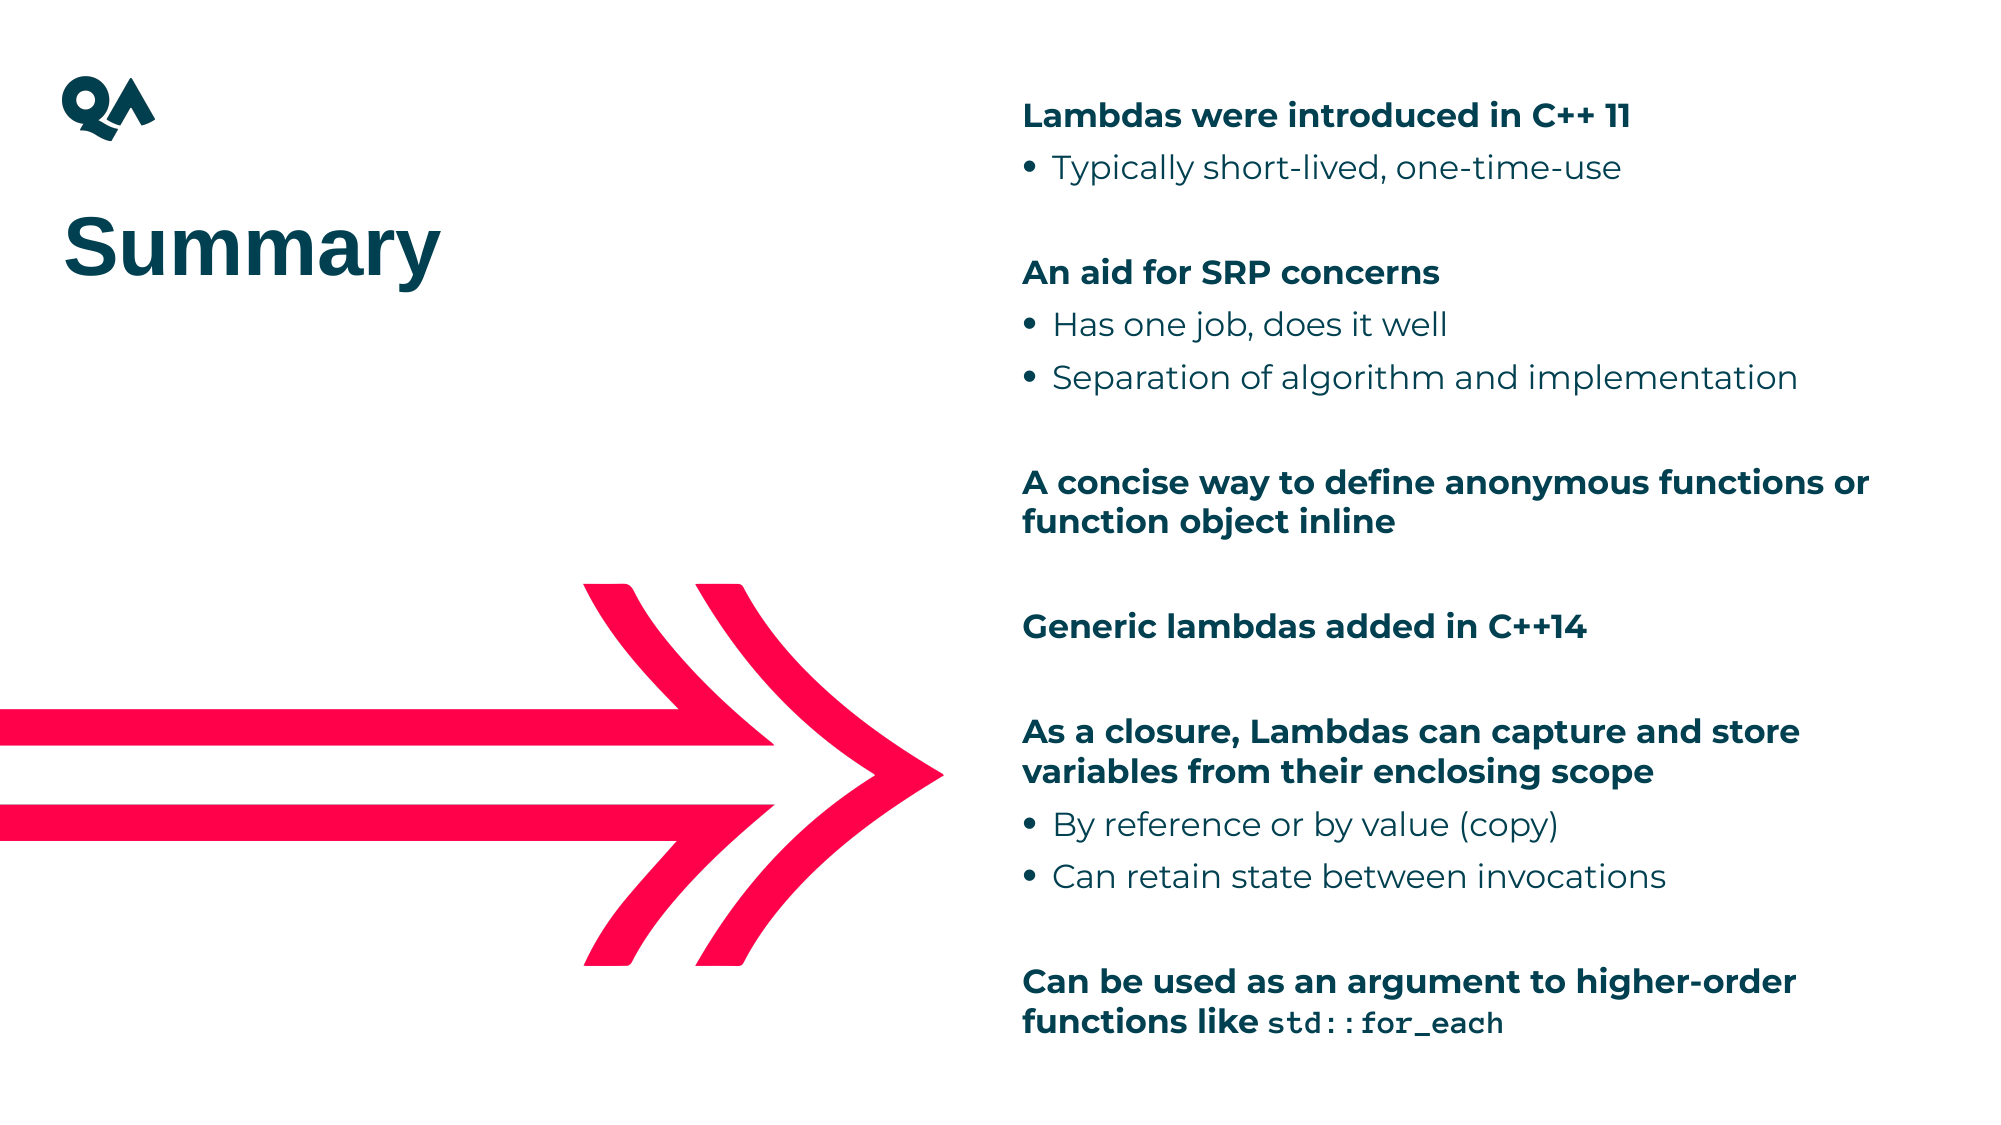

Lambdas were introduced in C++ 11
Typically short-lived, one-time-use

An aid for SRP concerns
Has one job, does it well
Separation of algorithm and implementation

A concise way to define anonymous functions or function object inline

Generic lambdas added in C++14

As a closure, Lambdas can capture and store variables from their enclosing scope
By reference or by value (copy)
Can retain state between invocations

Can be used as an argument to higher-order functions like std::for_each

Summary